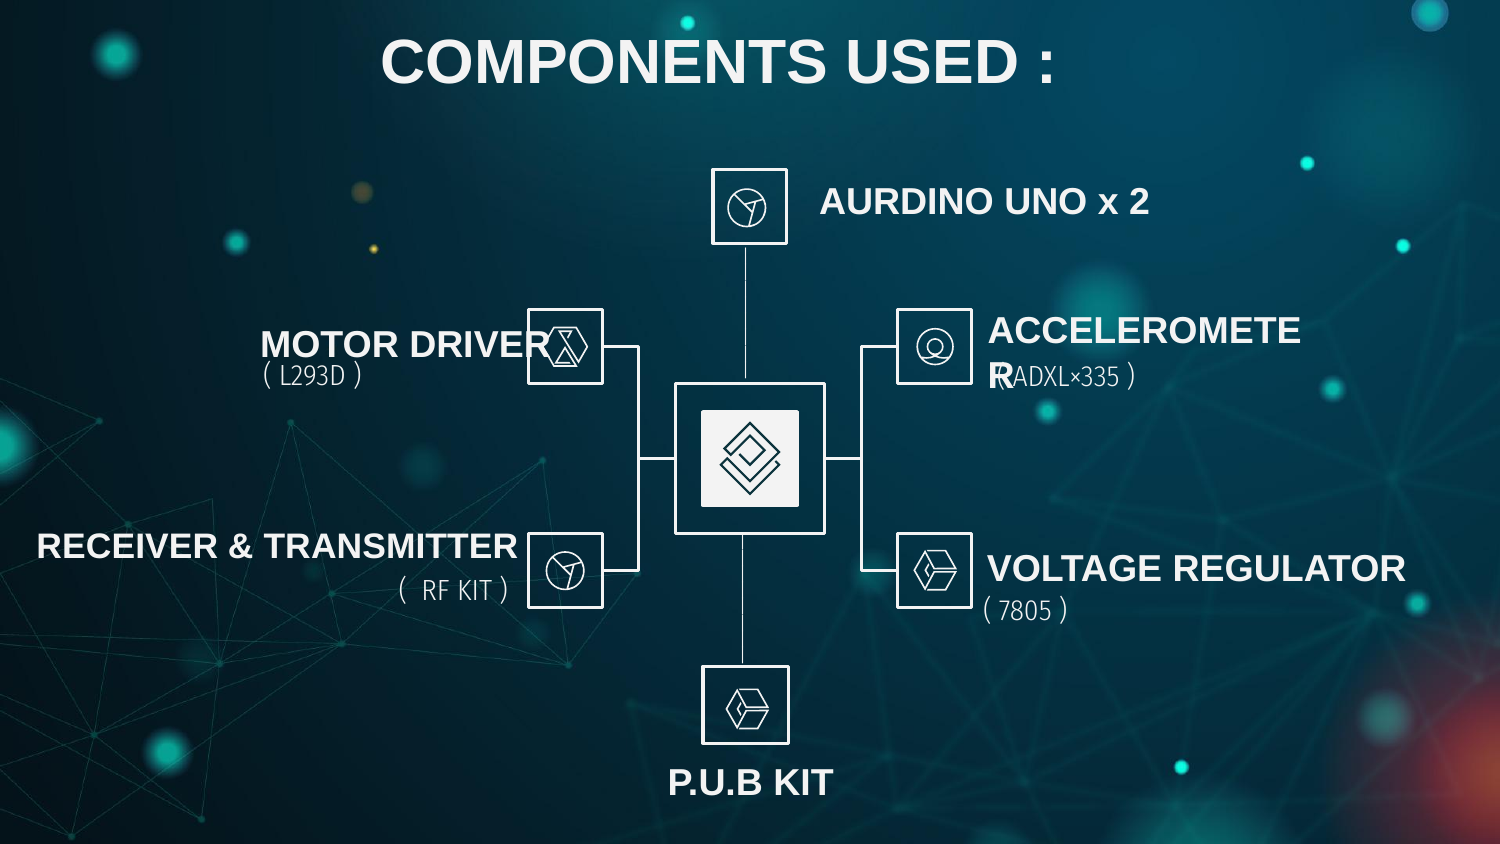

# COMPONENTS USED :
AURDINO UNO x 2

________

MOTOR DRIVER
ACCELEROMETER

( L293D )
 ( ADXL×335 )

________
RECEIVER & TRANSMITTER
VOLTAGE REGULATOR

(  RF KIT )
( 7805 )

P.U.B KIT